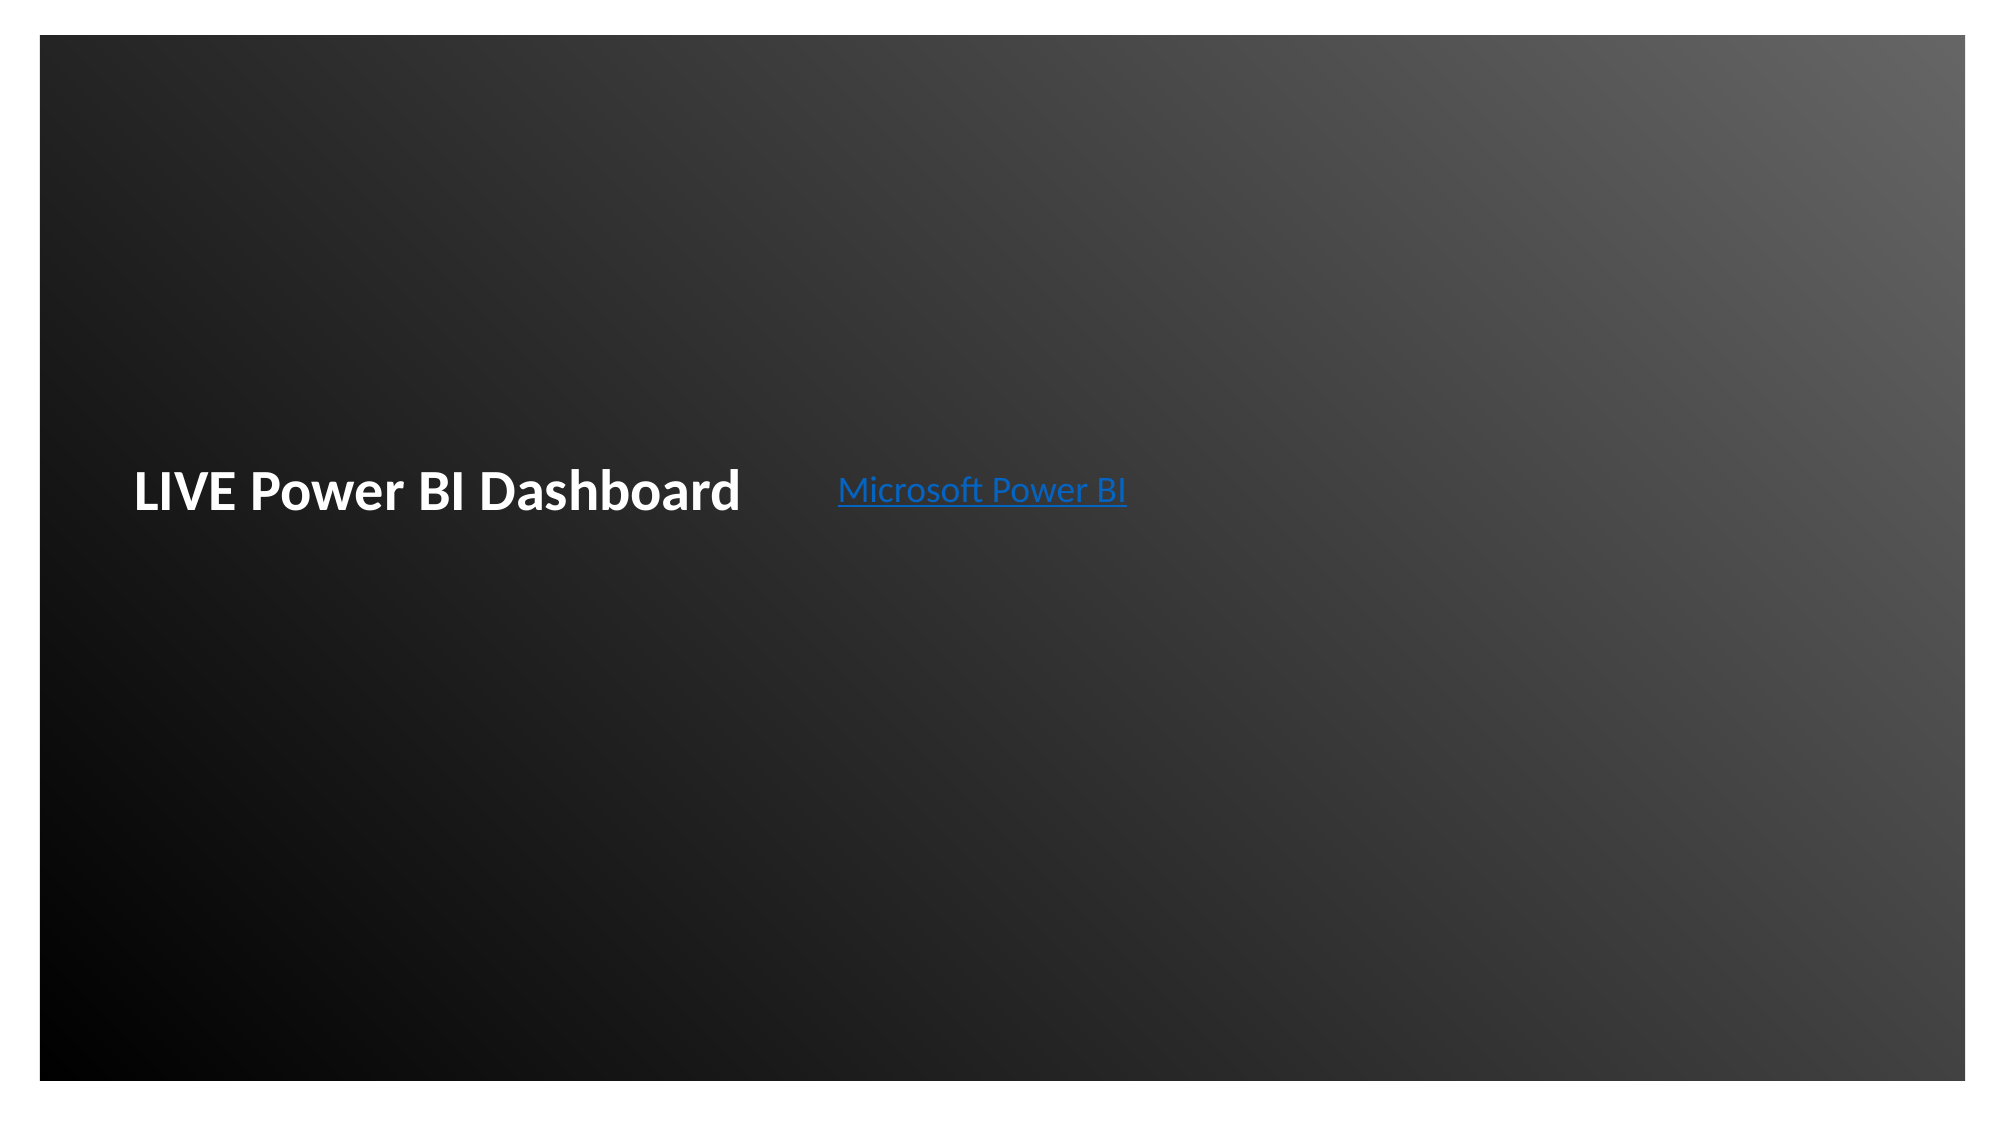

LIVE Power BI Dashboard
Microsoft Power BI